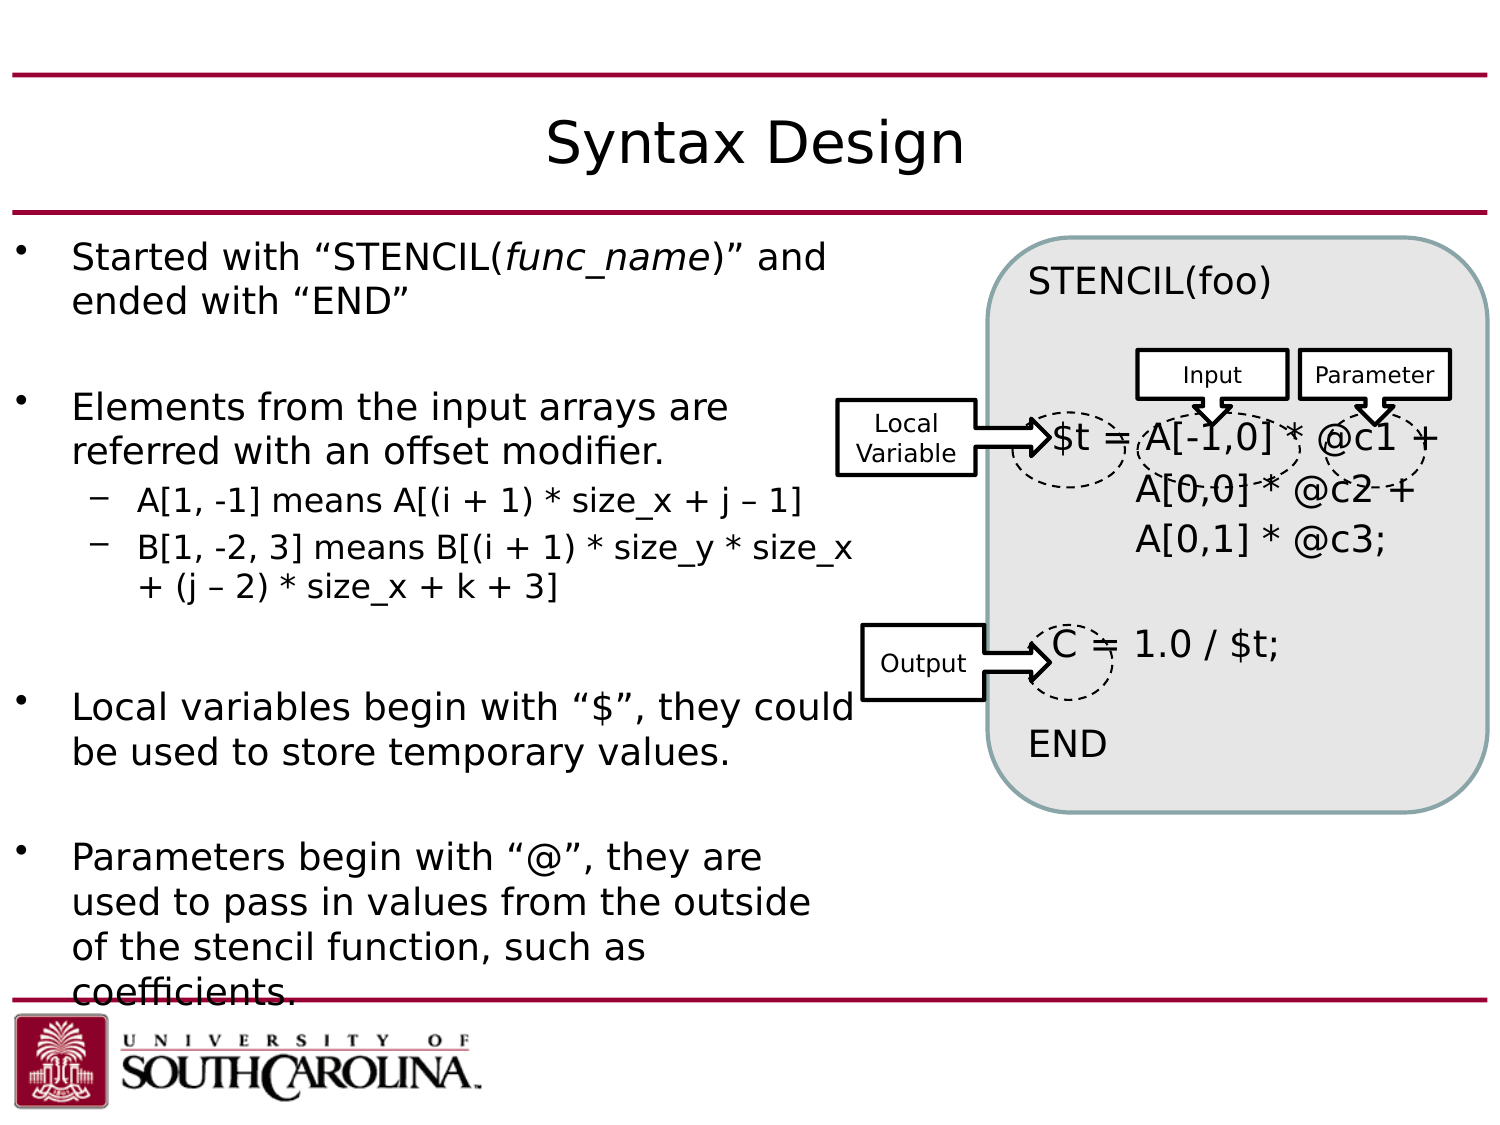

# Syntax Design
Started with “STENCIL(func_name)” and ended with “END”

Elements from the input arrays are referred with an offset modifier.
A[1, -1] means A[(i + 1) * size_x + j – 1]
B[1, -2, 3] means B[(i + 1) * size_y * size_x + (j – 2) * size_x + k + 3]

Local variables begin with “$”, they could be used to store temporary values.

Parameters begin with “@”, they are used to pass in values from the outside of the stencil function, such as coefficients.

STENCIL(foo)

  $t = A[-1,0] * @c1 +
         A[0,0] * @c2 +
         A[0,1] * @c3;

  C = 1.0 / $t;

END

Input
Parameter
Local Variable

Output